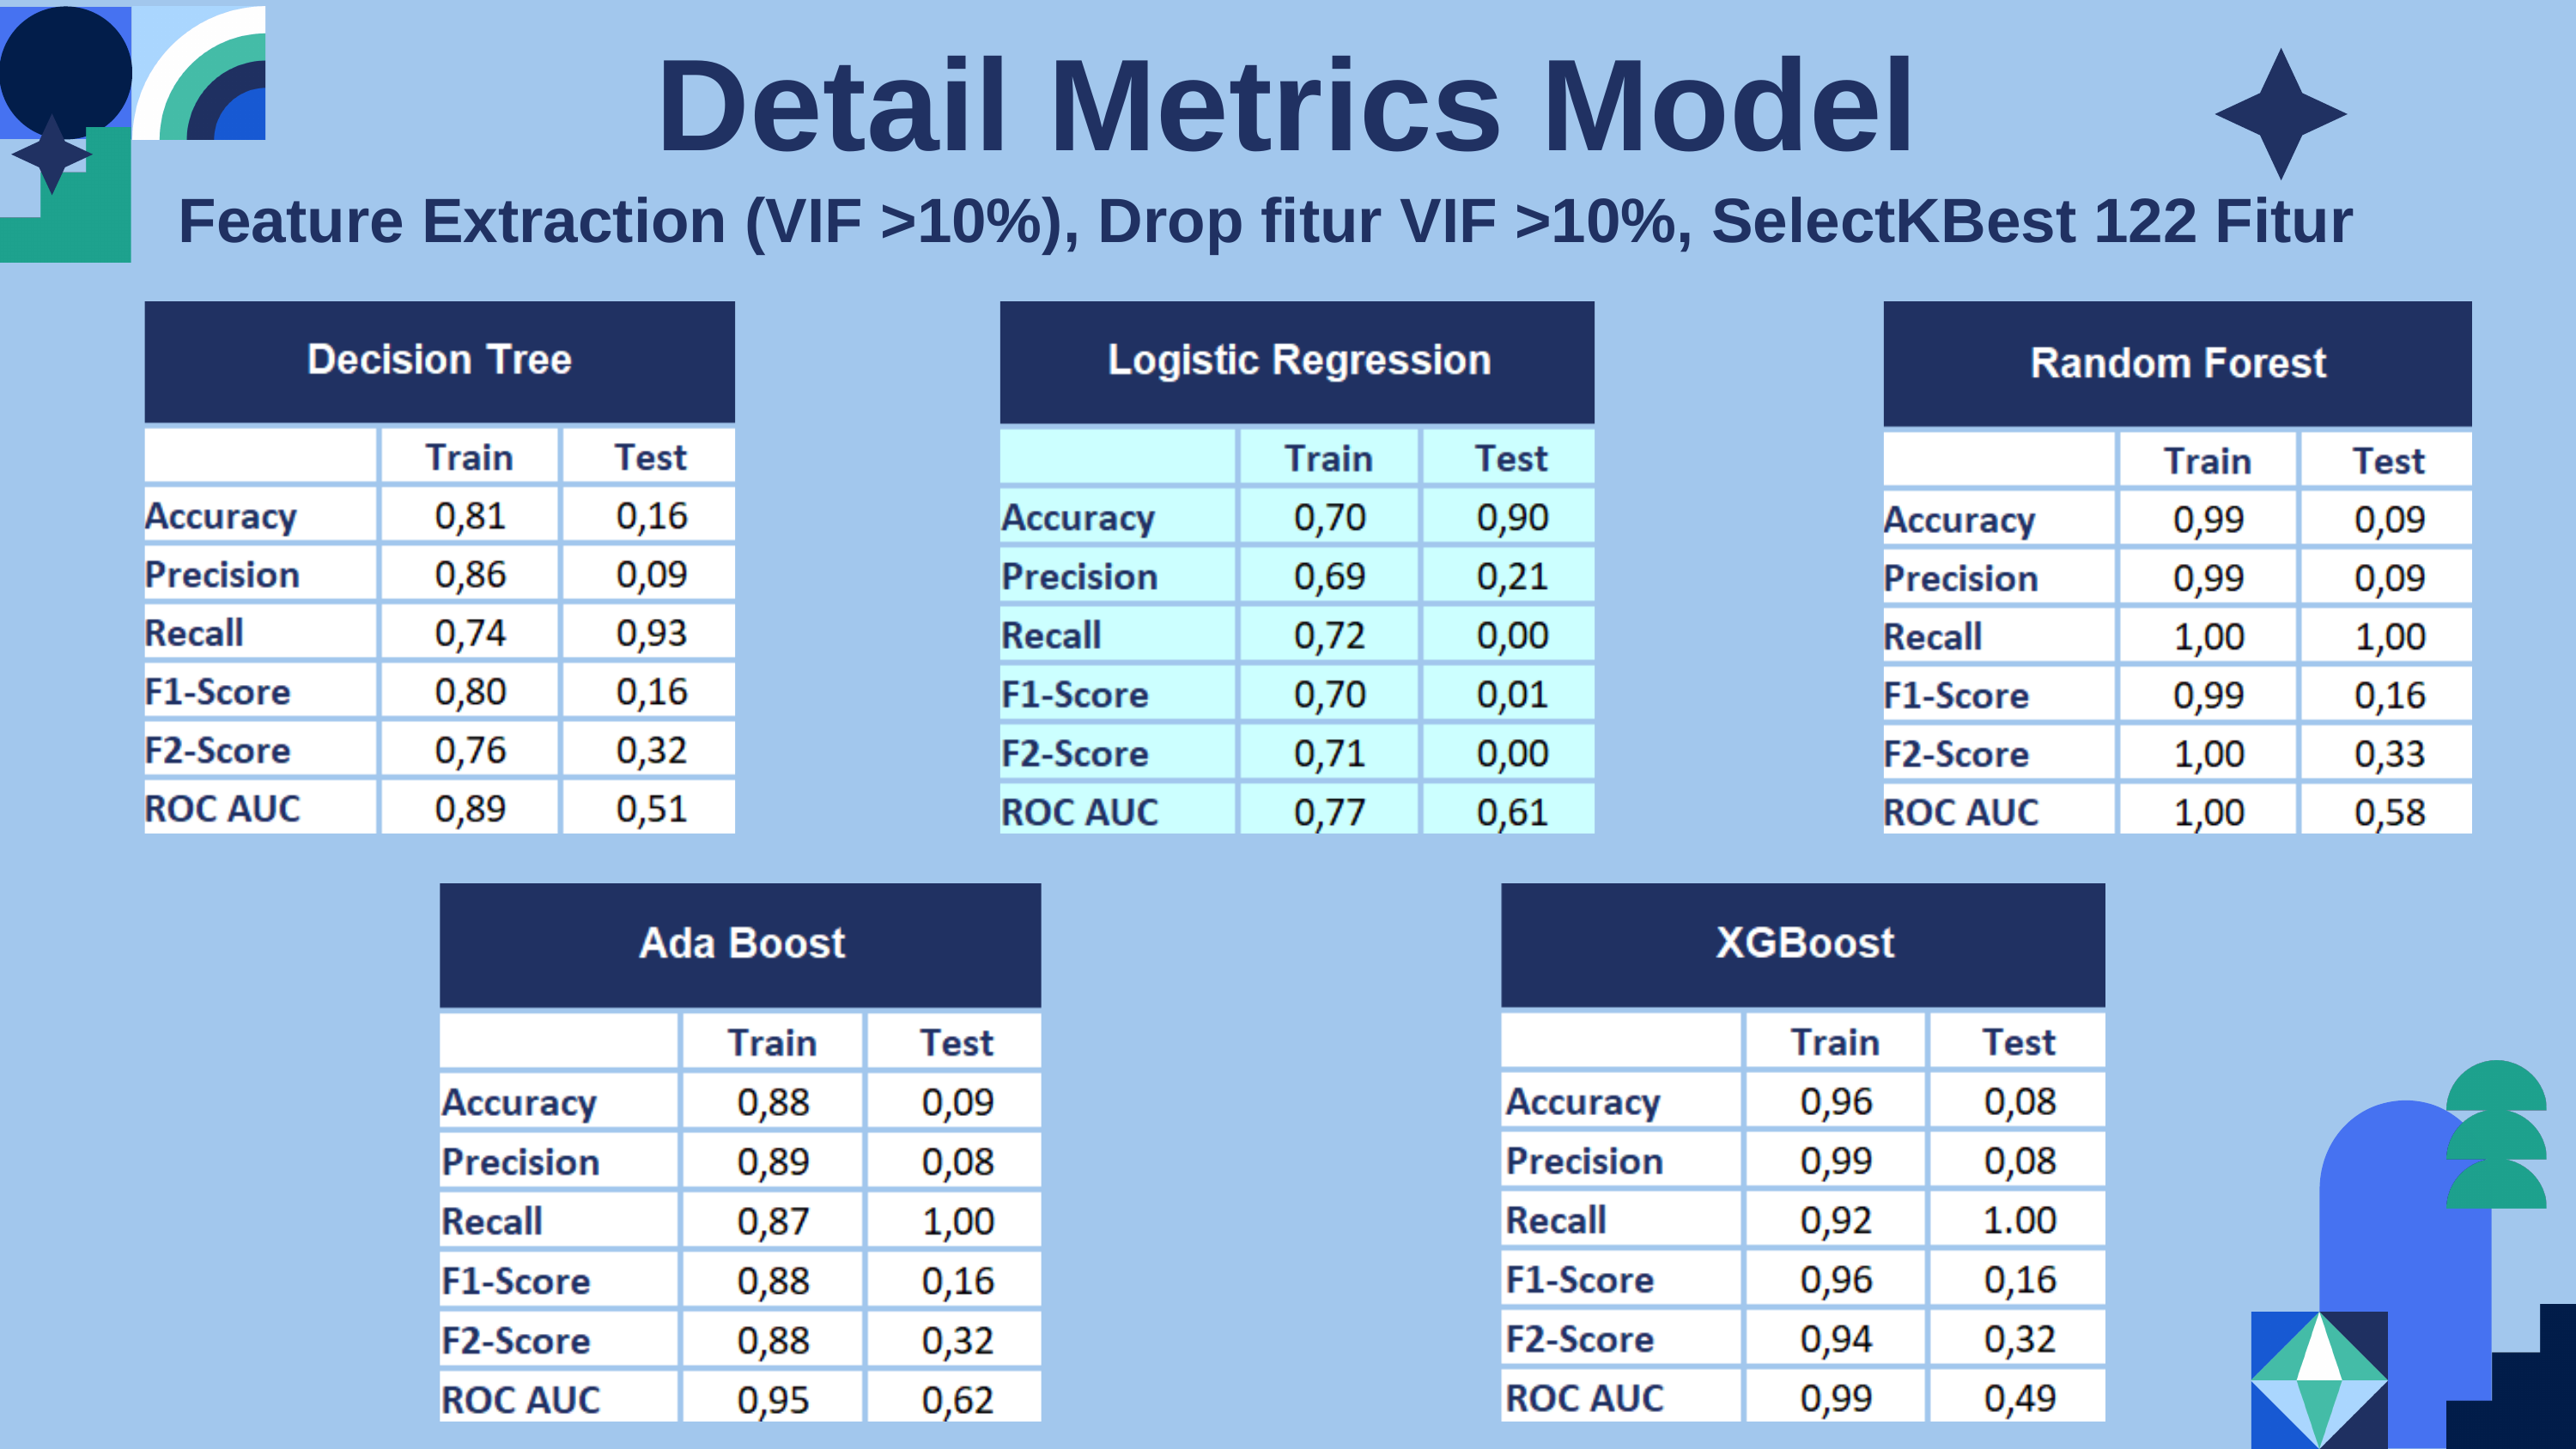

Detail Metrics Model

Feature Extraction (VIF >10%), Drop fitur VIF >10%, SelectKBest 122 Fitur